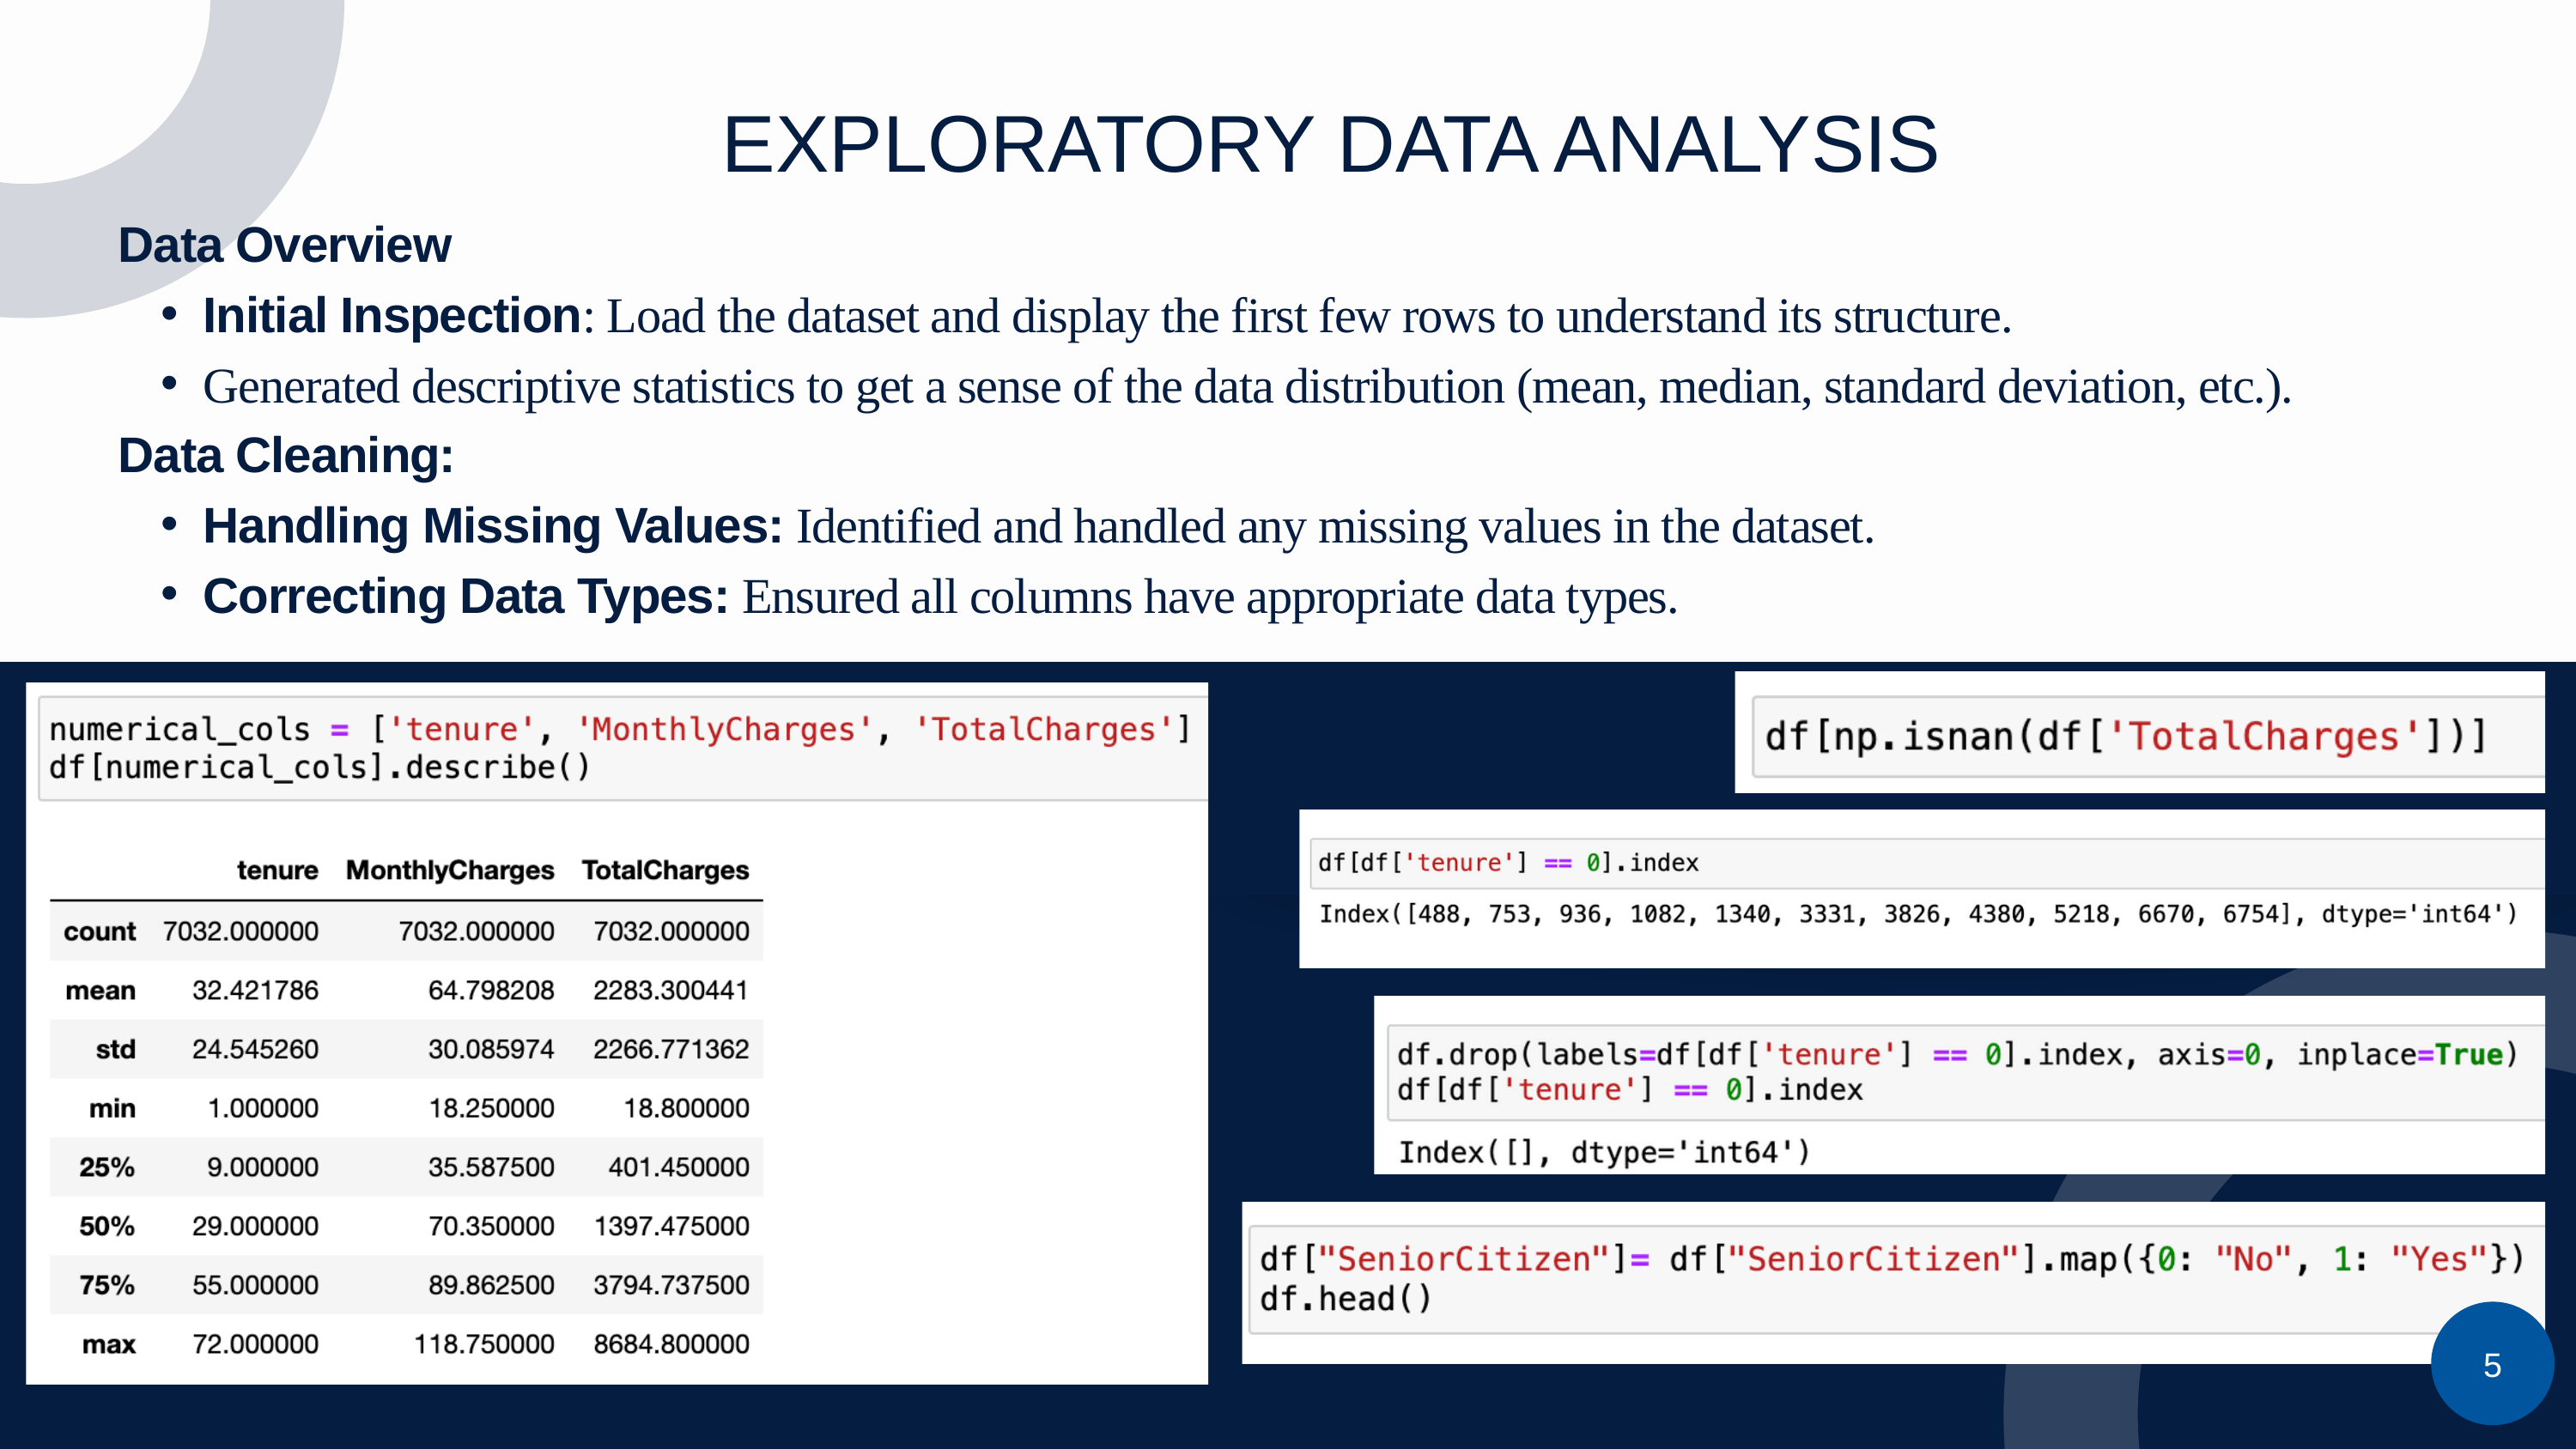

EXPLORATORY DATA ANALYSIS
Data Overview
Initial Inspection: Load the dataset and display the first few rows to understand its structure.
Generated descriptive statistics to get a sense of the data distribution (mean, median, standard deviation, etc.).
Data Cleaning:
Handling Missing Values: Identified and handled any missing values in the dataset.
Correcting Data Types: Ensured all columns have appropriate data types.

5